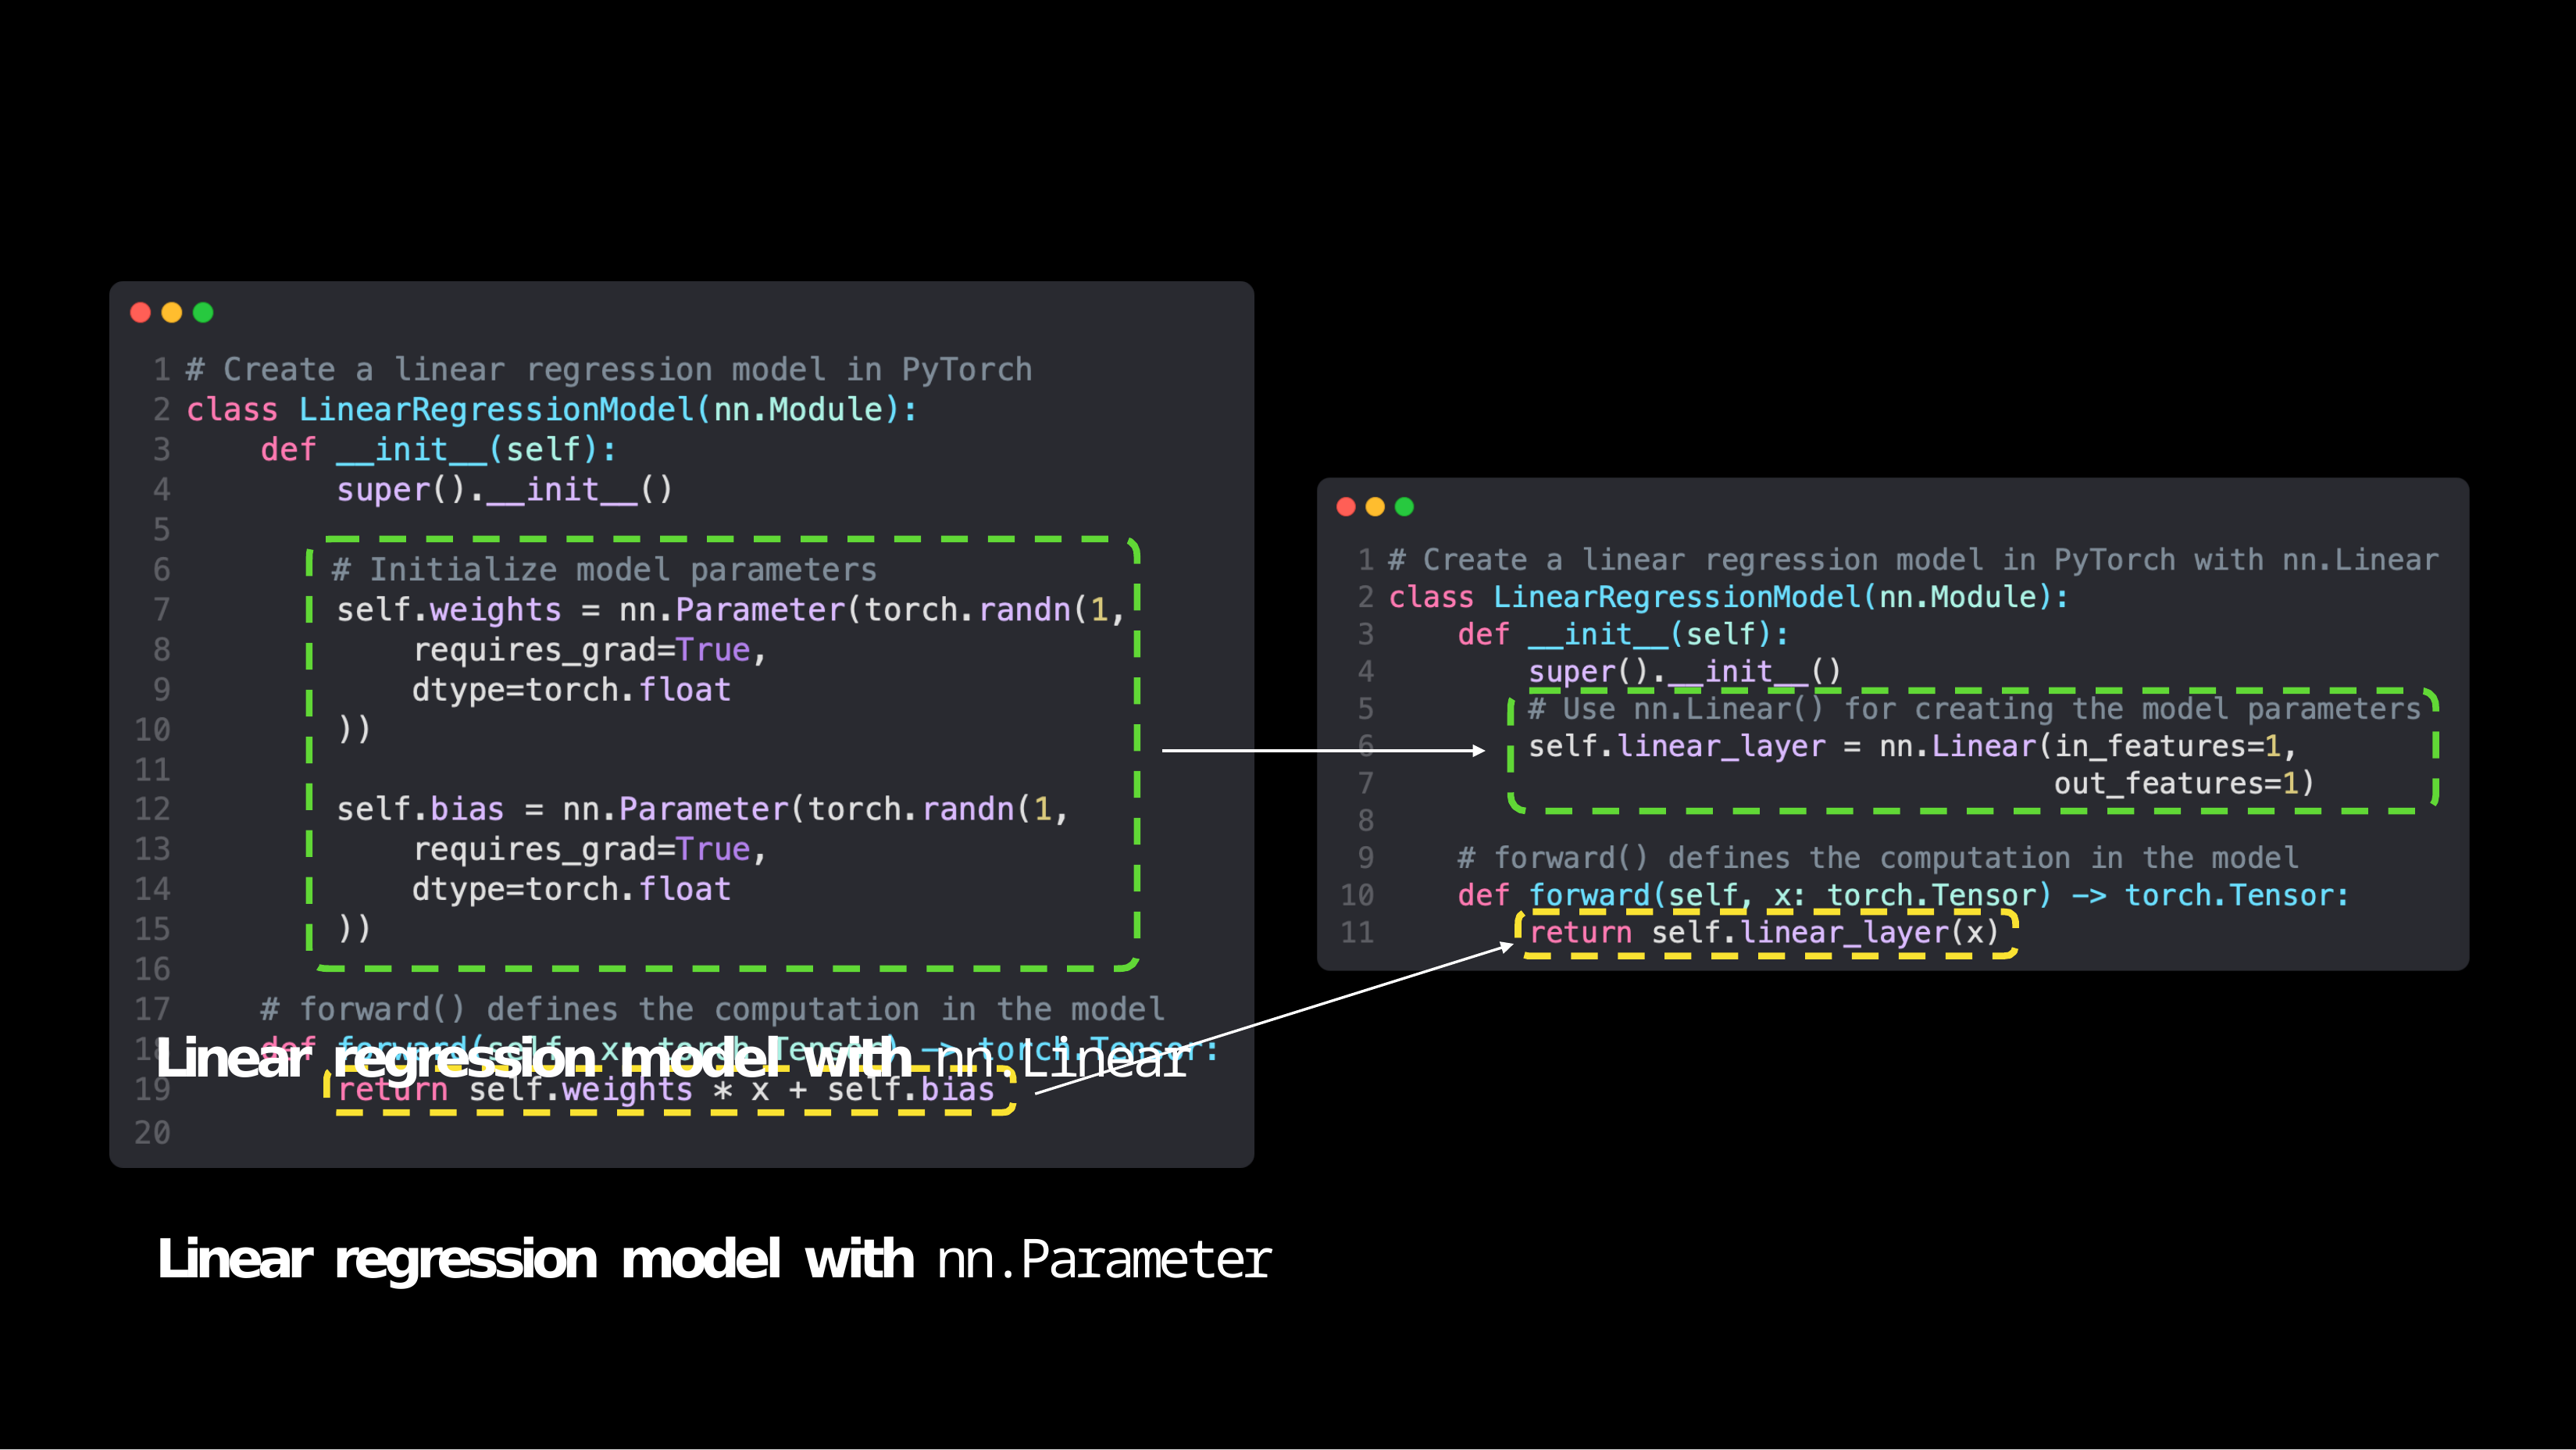

Linear regression model with nn.Linear

Linear regression model with nn.Parameter